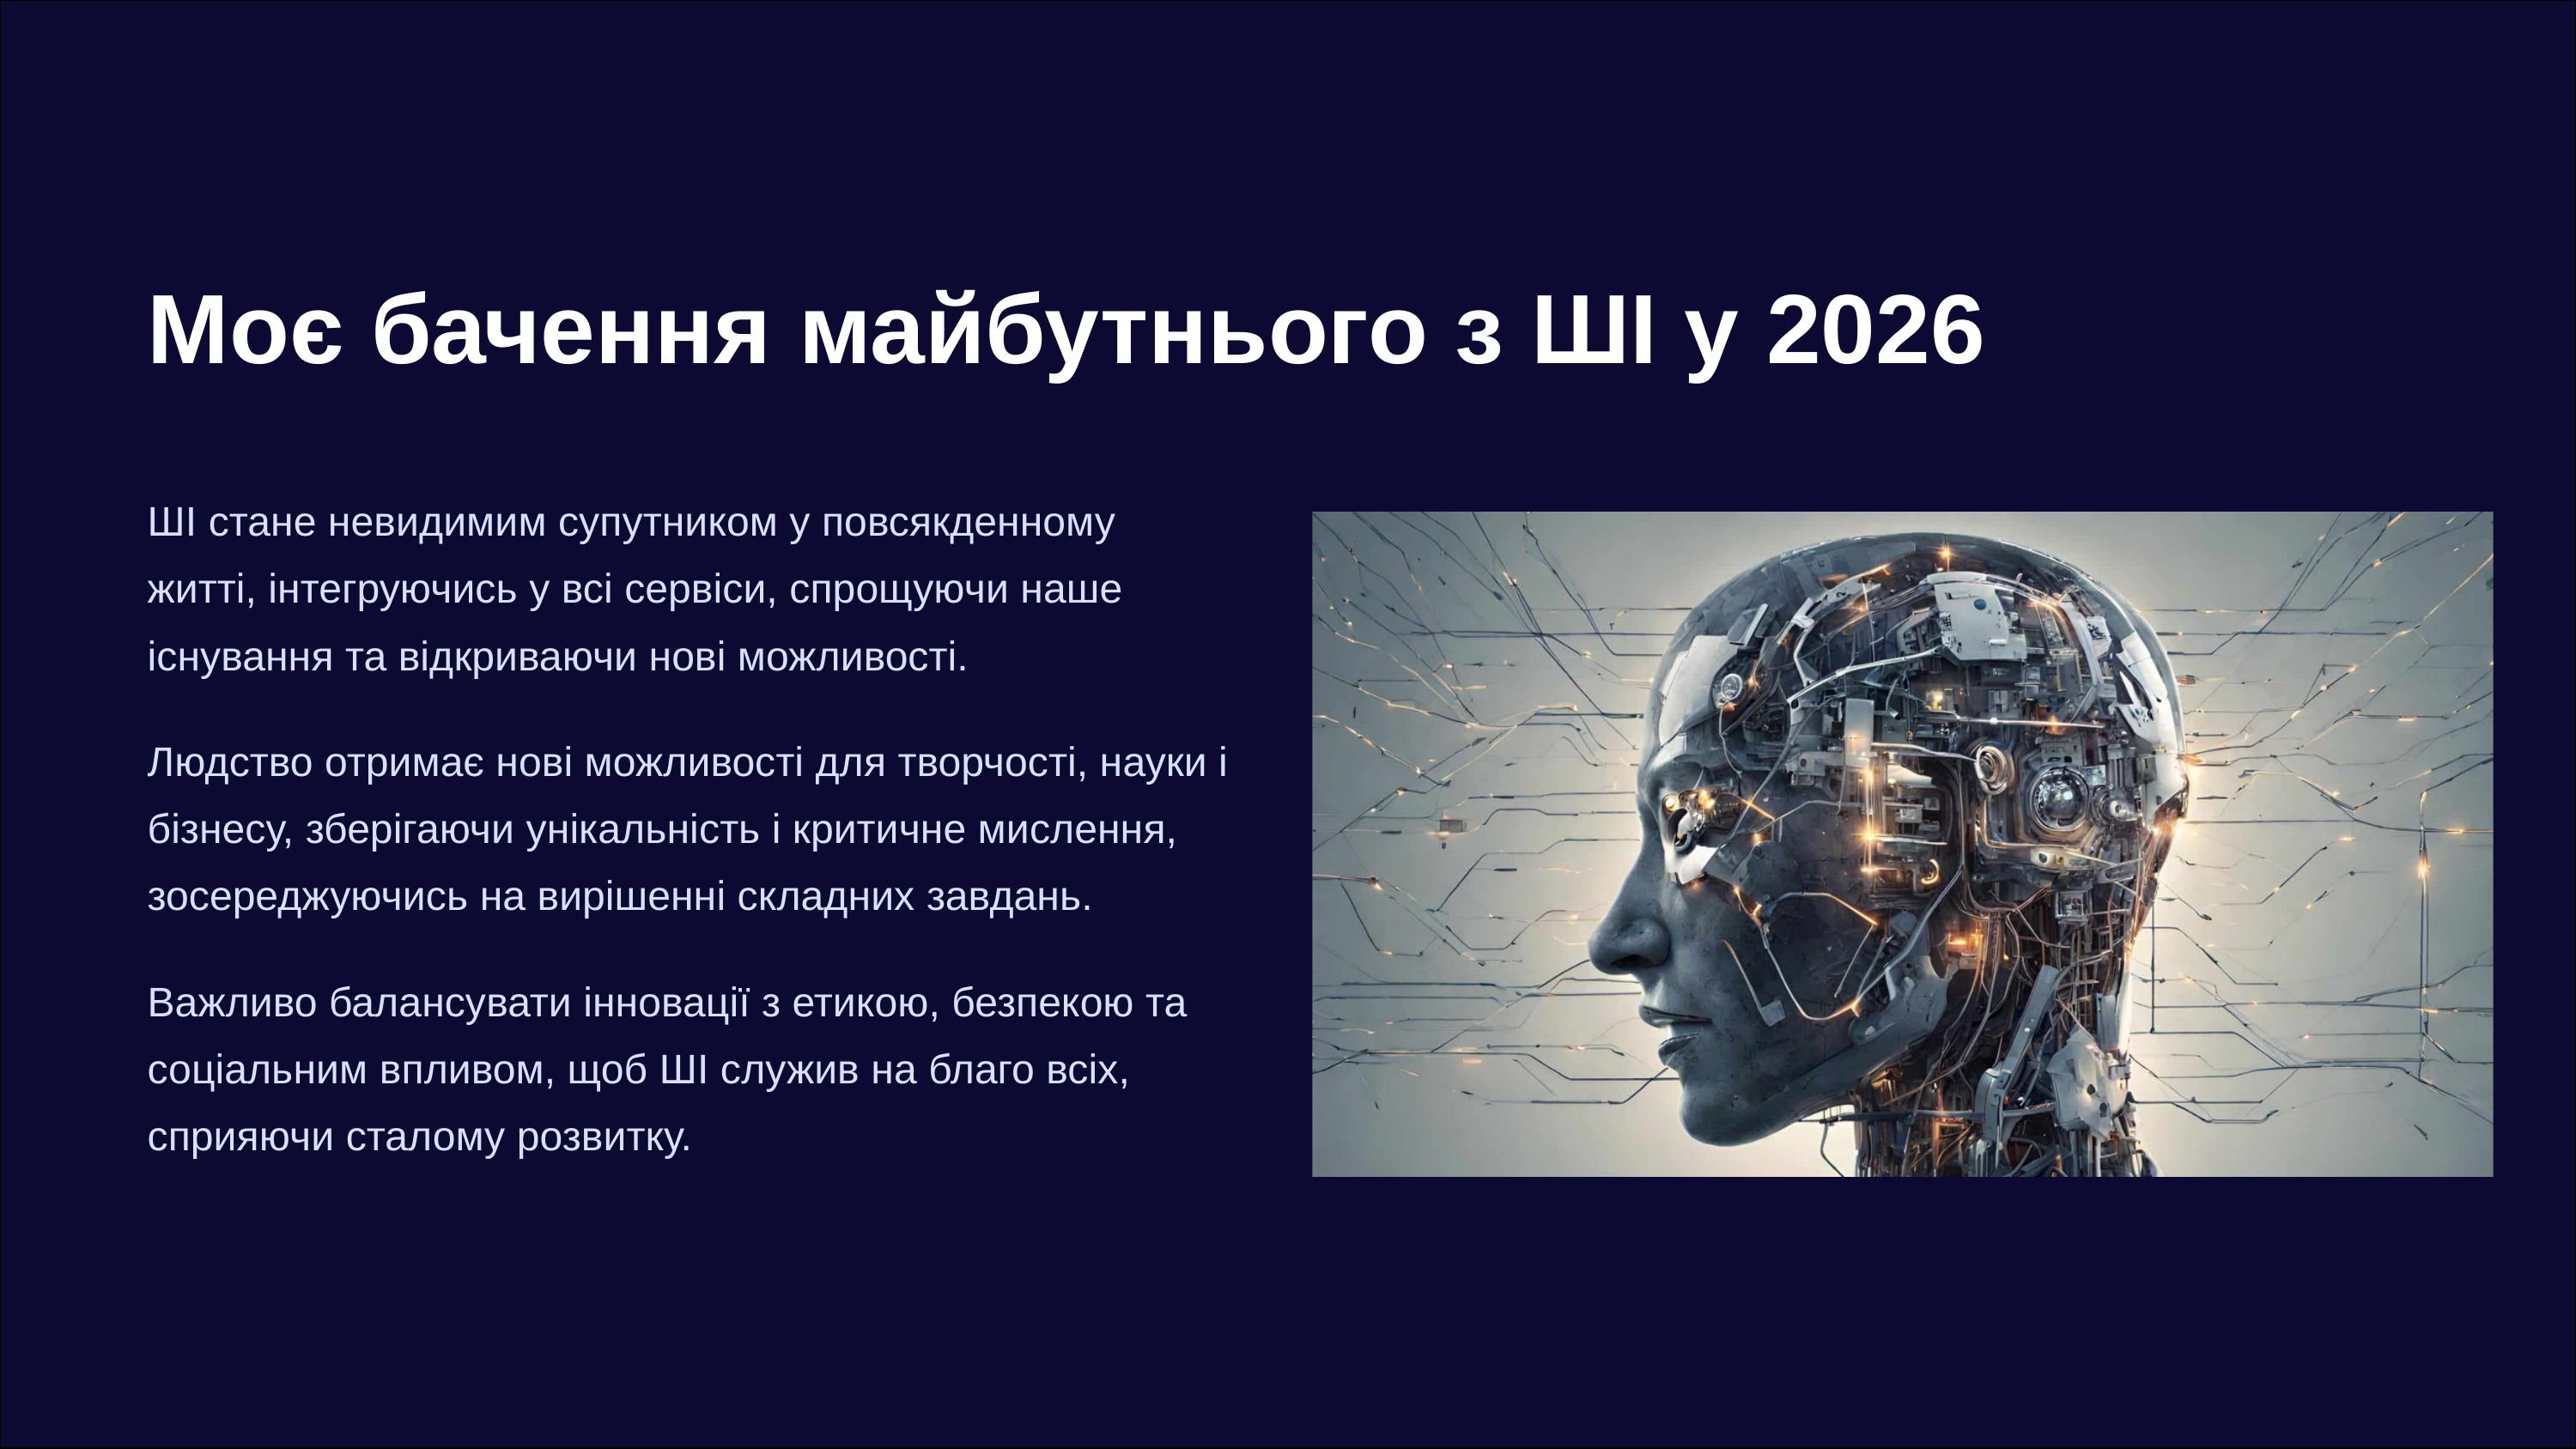

Моє бачення майбутнього з ШІ у 2026
ШІ стане невидимим супутником у повсякденному житті, інтегруючись у всі сервіси, спрощуючи наше існування та відкриваючи нові можливості.

Людство отримає нові можливості для творчості, науки і бізнесу, зберігаючи унікальність і критичне мислення, зосереджуючись на вирішенні складних завдань.
Важливо балансувати інновації з етикою, безпекою та соціальним впливом, щоб ШІ служив на благо всіх, сприяючи сталому розвитку.